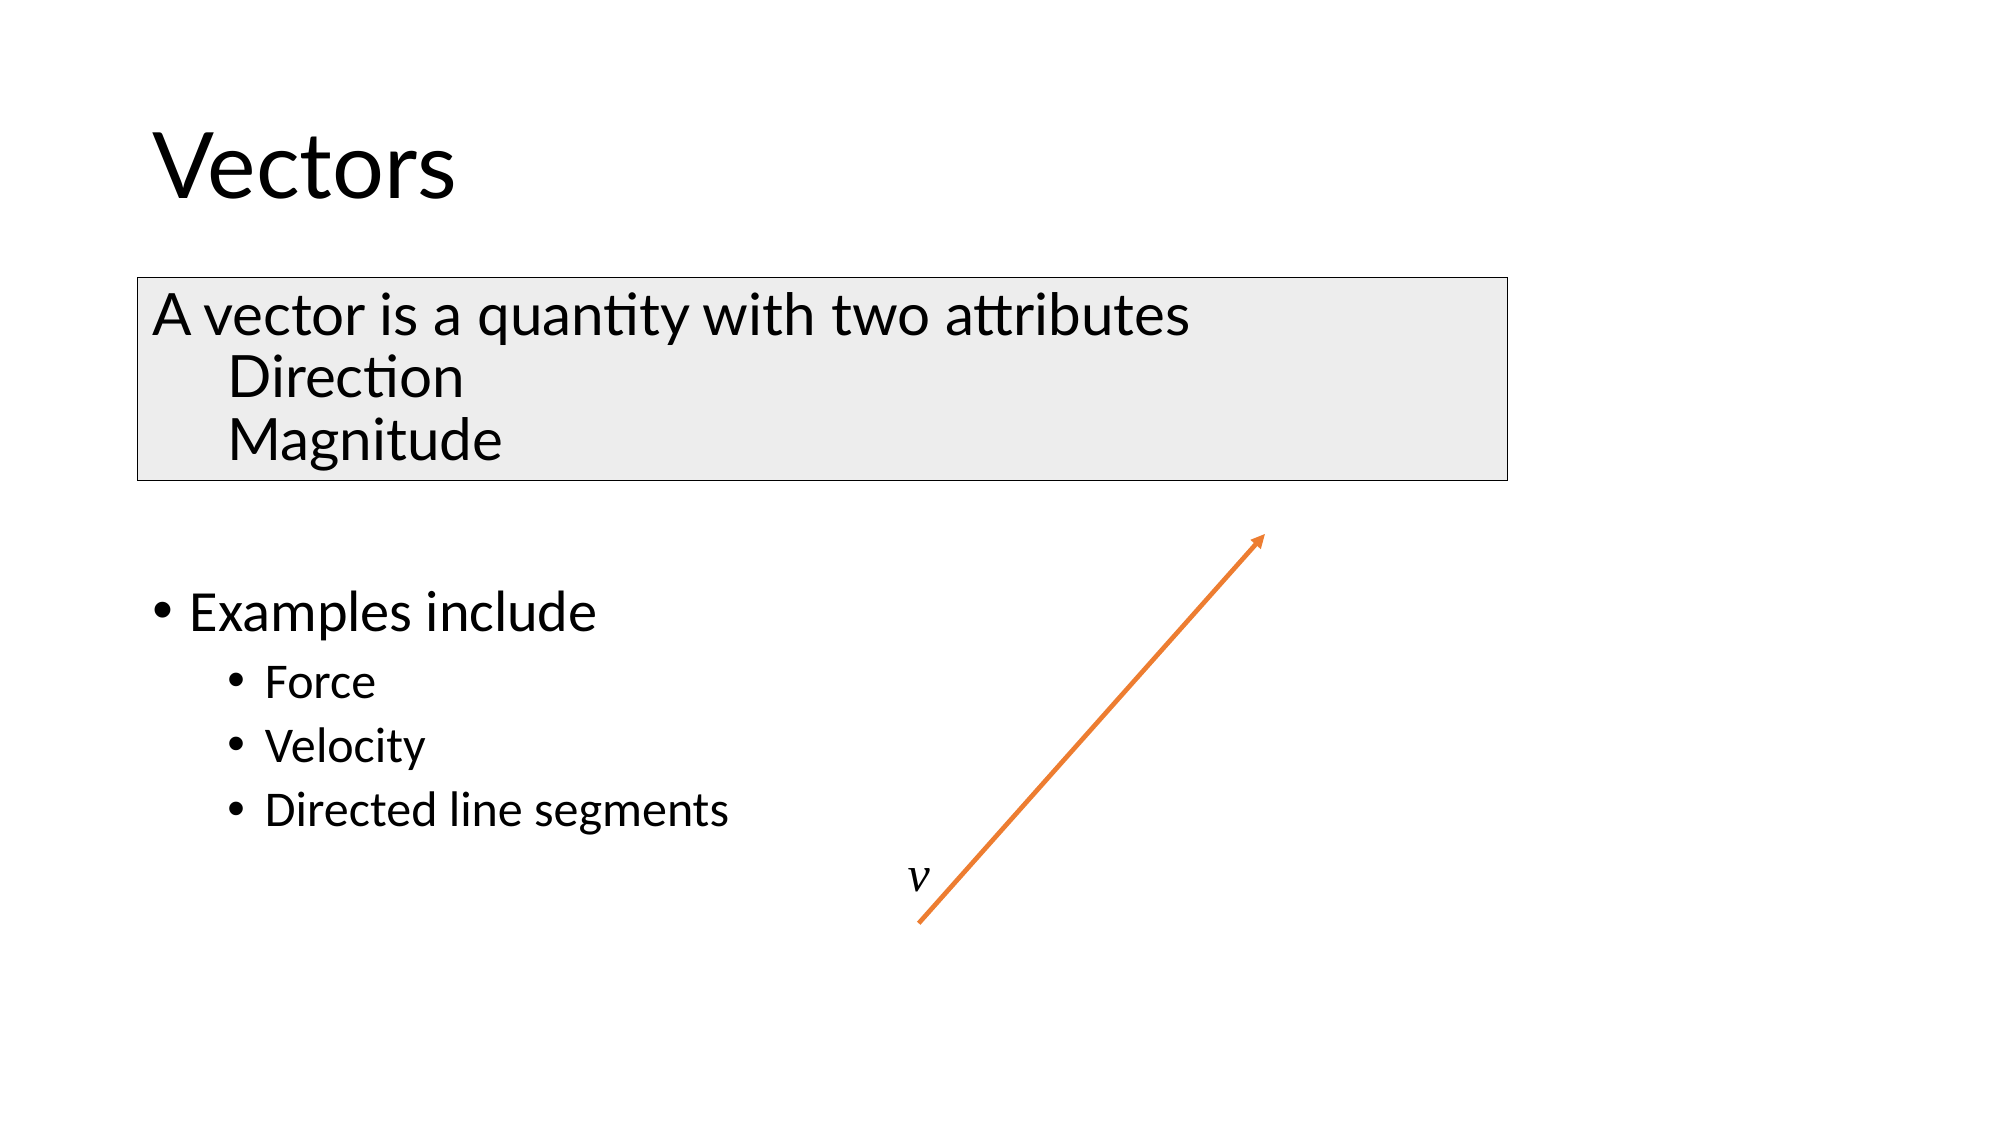

# Vectors
A vector is a quantity with two attributes
Direction
Magnitude

Examples include
Force
Velocity
Directed line segments

v